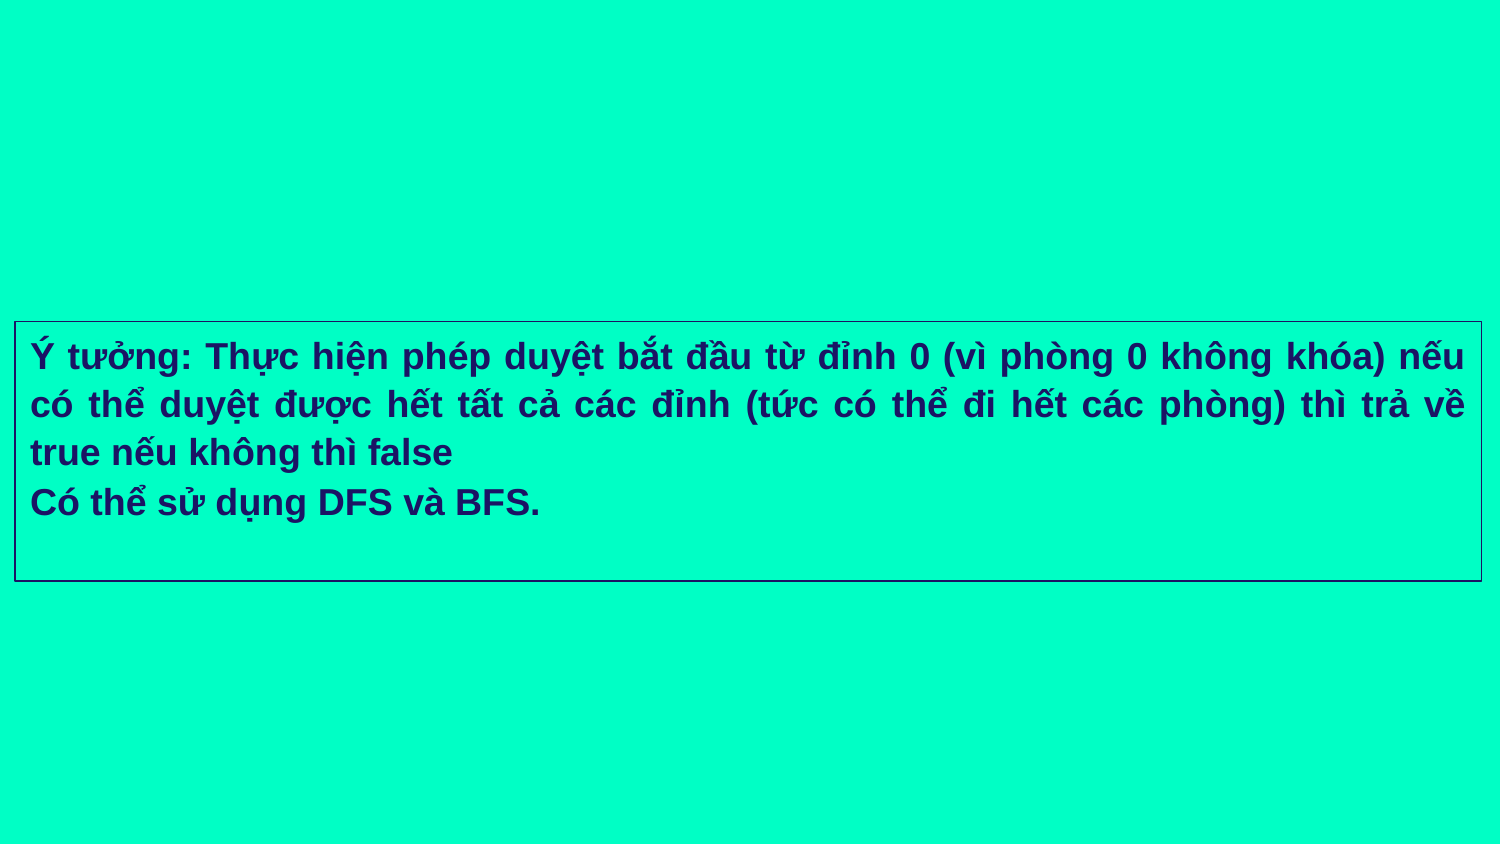

Ý tưởng: Thực hiện phép duyệt bắt đầu từ đỉnh 0 (vì phòng 0 không khóa) nếu có thể duyệt được hết tất cả các đỉnh (tức có thể đi hết các phòng) thì trả về true nếu không thì false
Có thể sử dụng DFS và BFS.